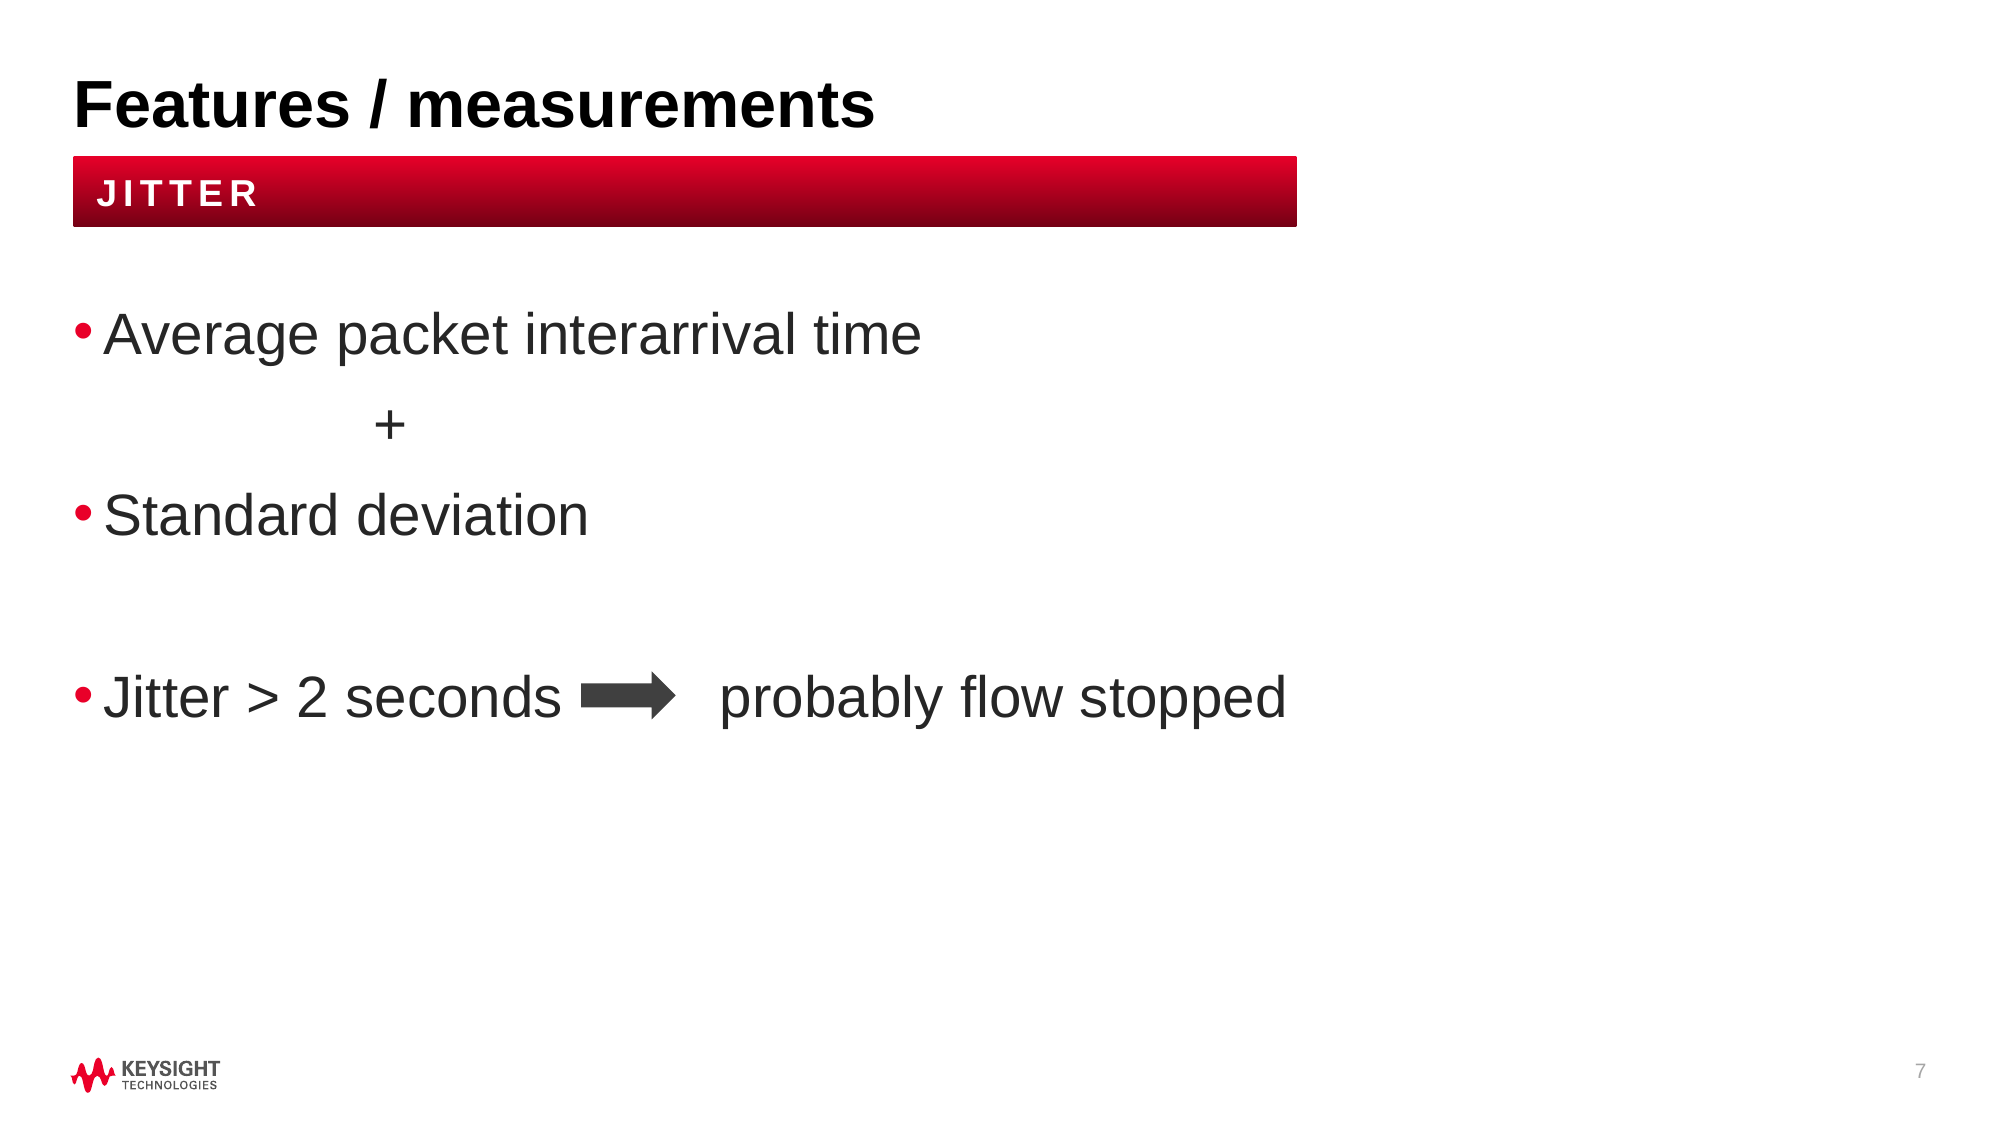

# Features / measurements
jitter
Average packet interarrival time
		+
Standard deviation

Jitter > 2 seconds 	 probably flow stopped